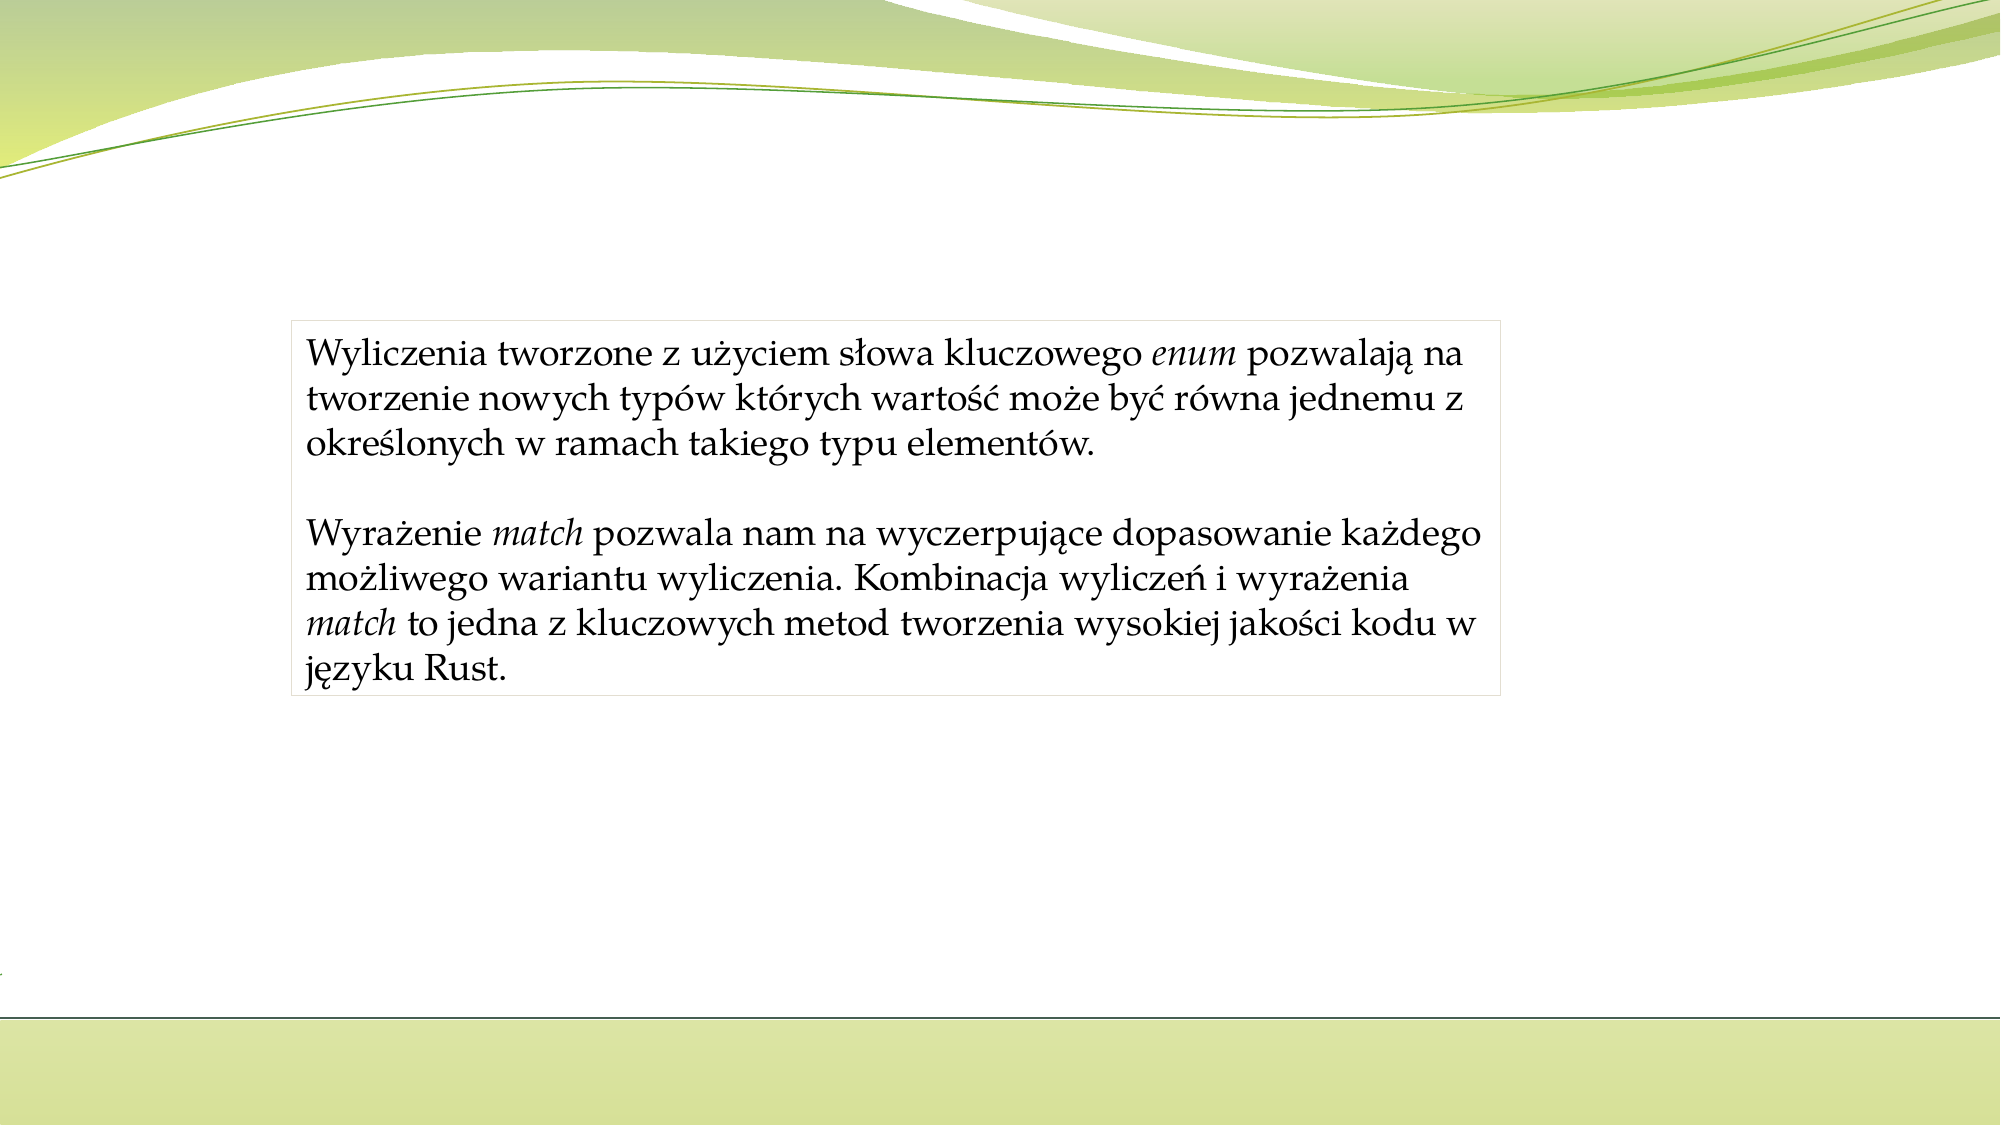

Wyliczenia tworzone z użyciem słowa kluczowego enum pozwalają na tworzenie nowych typów których wartość może być równa jednemu z określonych w ramach takiego typu elementów.

Wyrażenie match pozwala nam na wyczerpujące dopasowanie każdego możliwego wariantu wyliczenia. Kombinacja wyliczeń i wyrażenia match to jedna z kluczowych metod tworzenia wysokiej jakości kodu w języku Rust.